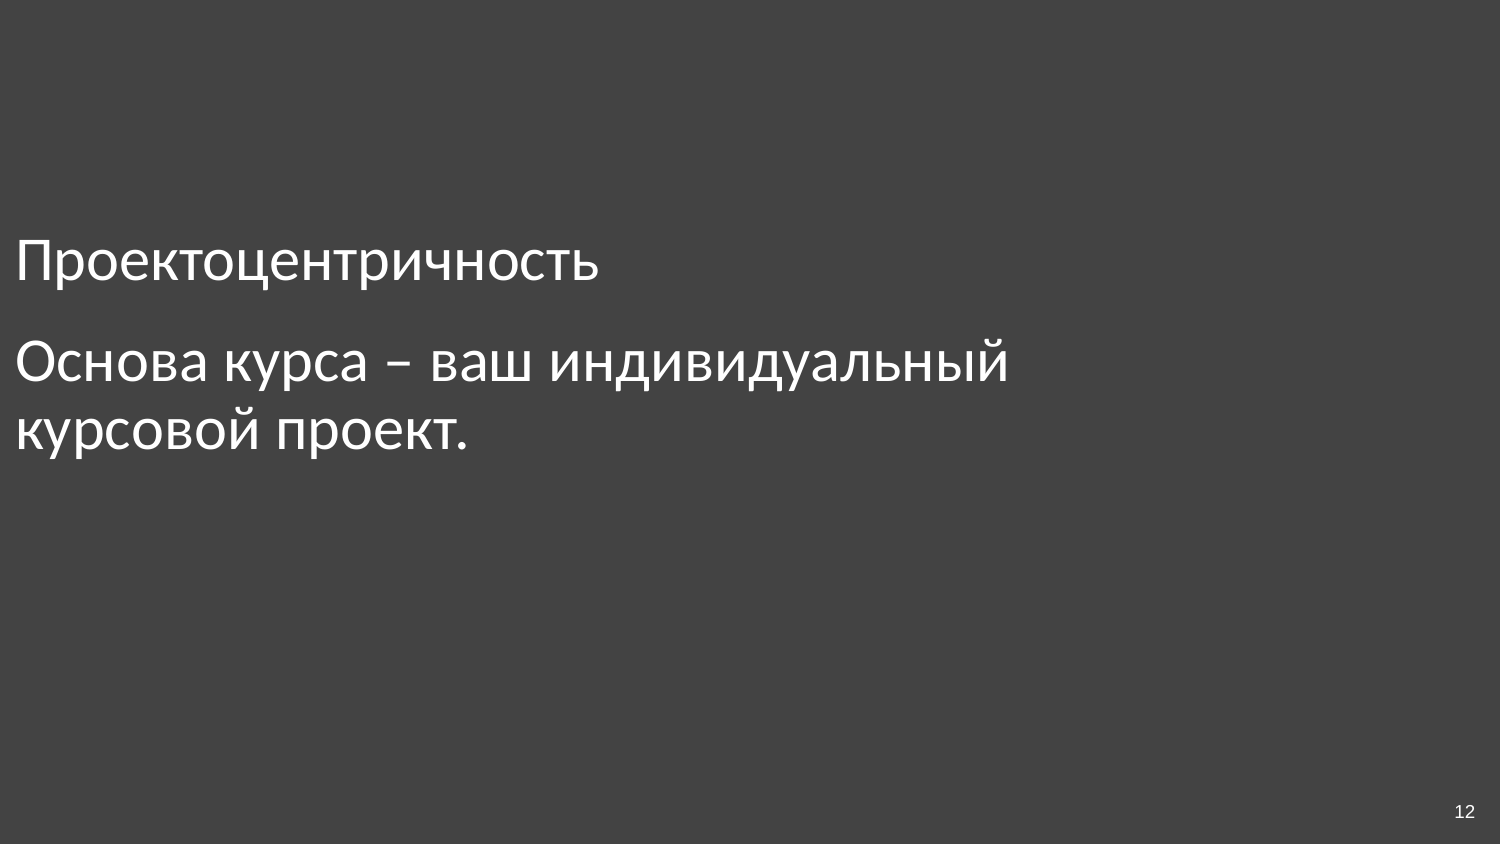

Проектоцентричность
Основа курса – ваш индивидуальный курсовой проект.
12